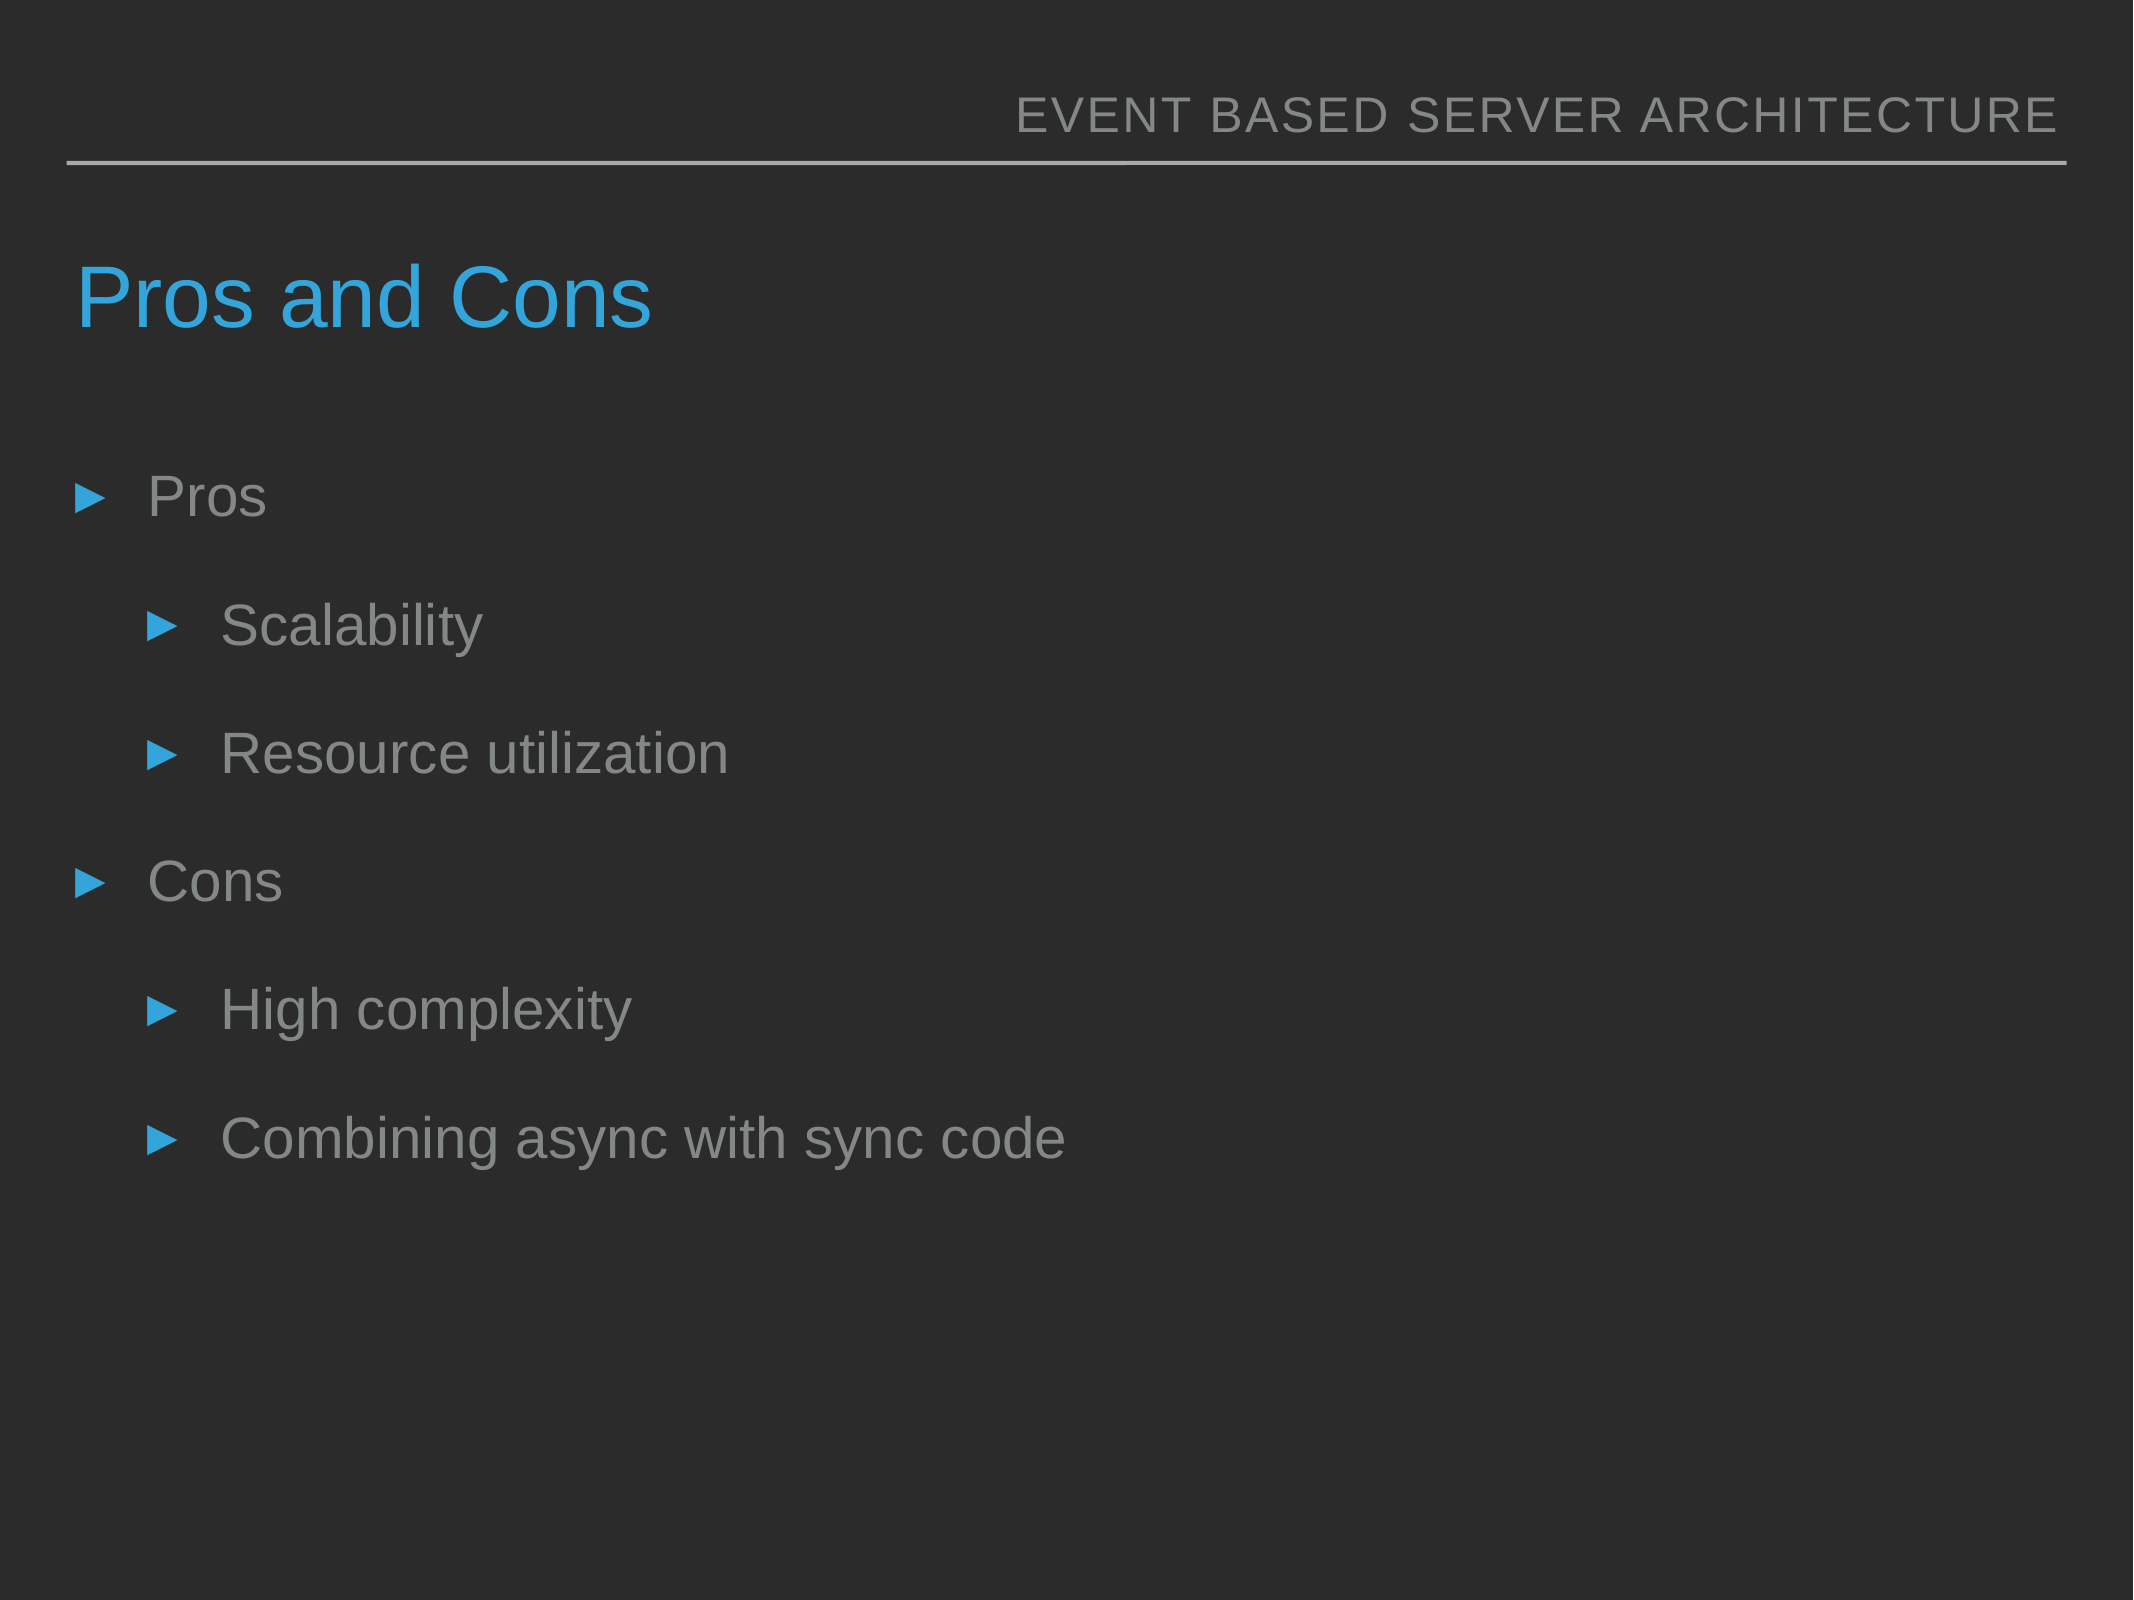

event based server architecture
# Pros and Cons
Pros
Scalability
Resource utilization
Cons
High complexity
Combining async with sync code